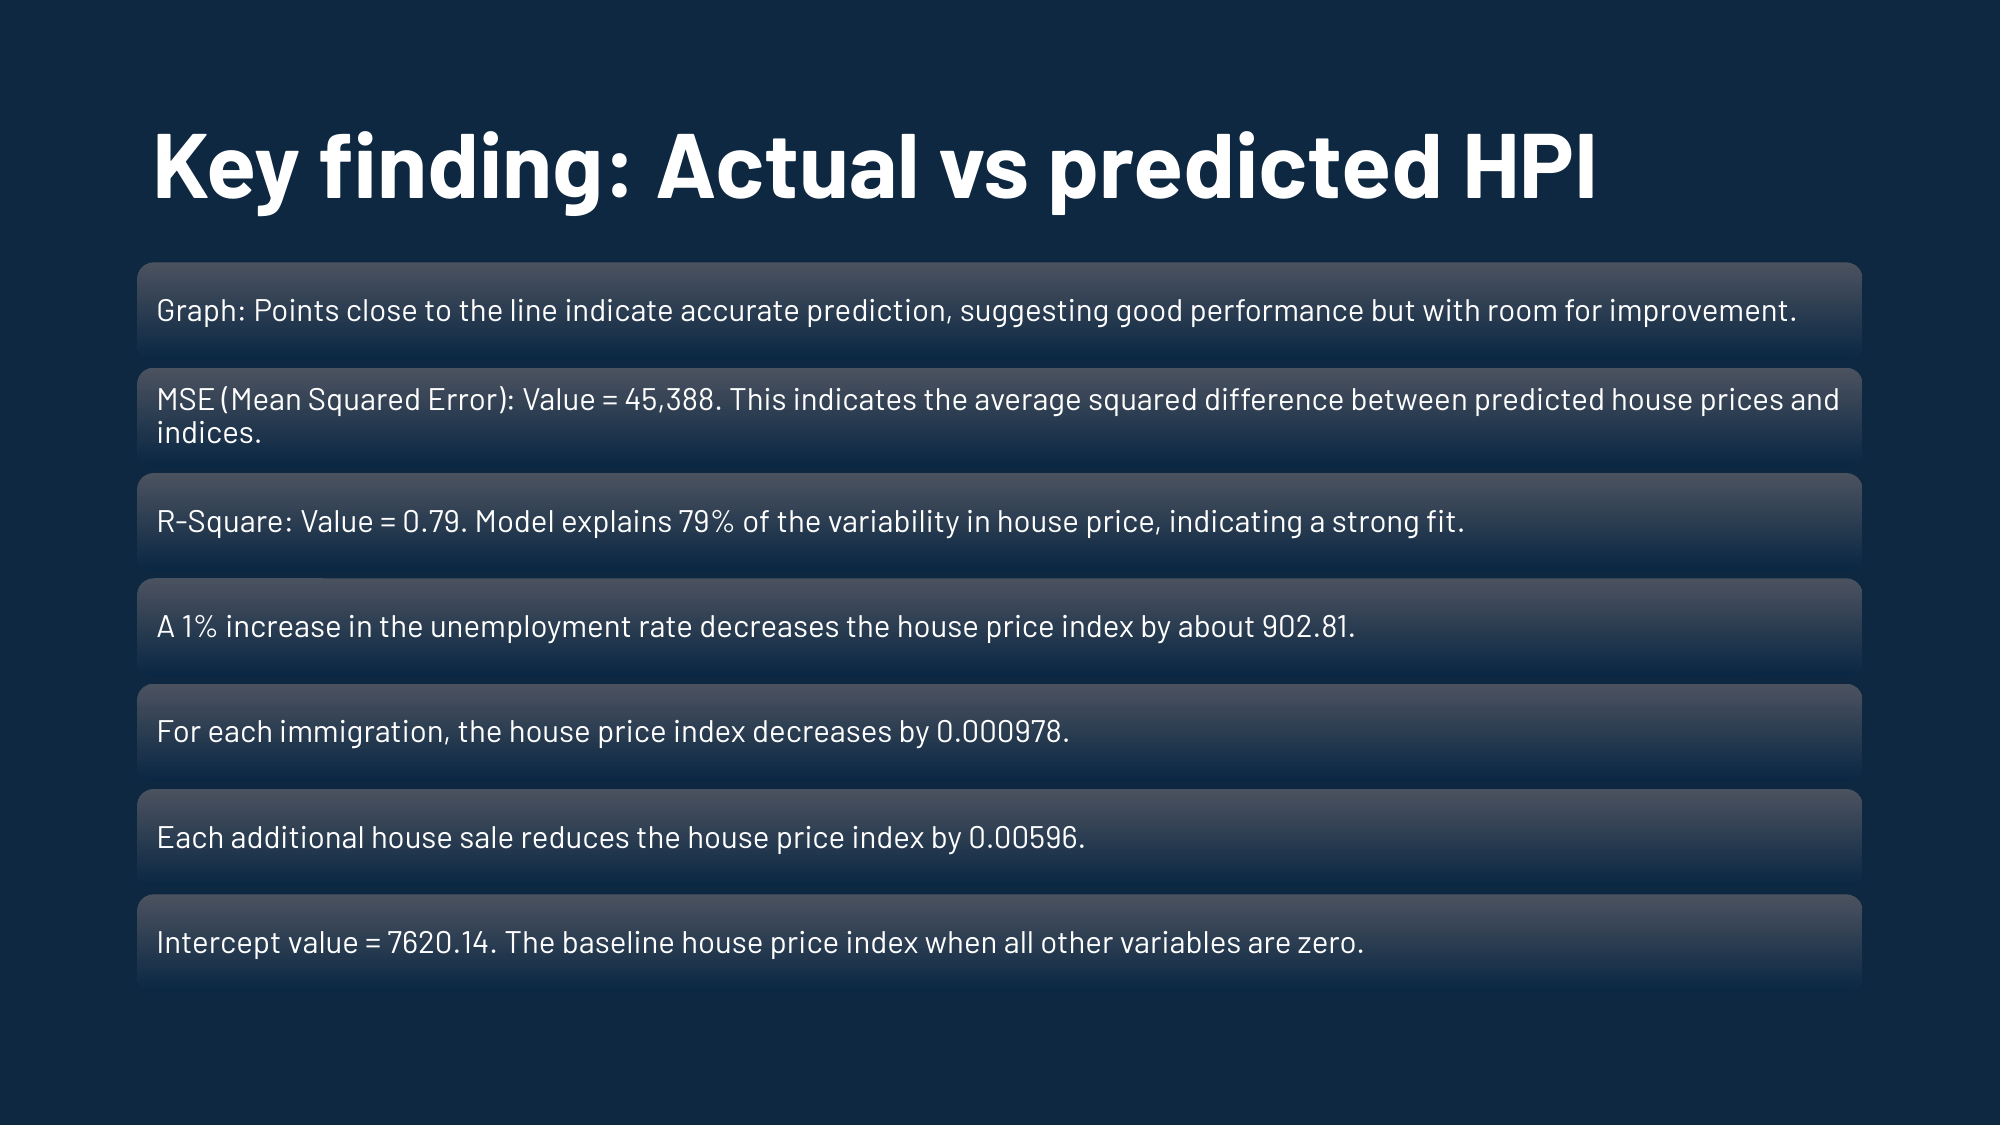

# Key finding: Actual vs predicted HPI
Graph: Points close to the line indicate accurate prediction, suggesting good performance but with room for improvement.
MSE (Mean Squared Error): Value = 45,388. This indicates the average squared difference between predicted house prices and indices.
R-Square: Value = 0.79. Model explains 79% of the variability in house price, indicating a strong fit.
A 1% increase in the unemployment rate decreases the house price index by about 902.81.
For each immigration, the house price index decreases by 0.000978.
Each additional house sale reduces the house price index by 0.00596.
Intercept value = 7620.14. The baseline house price index when all other variables are zero.